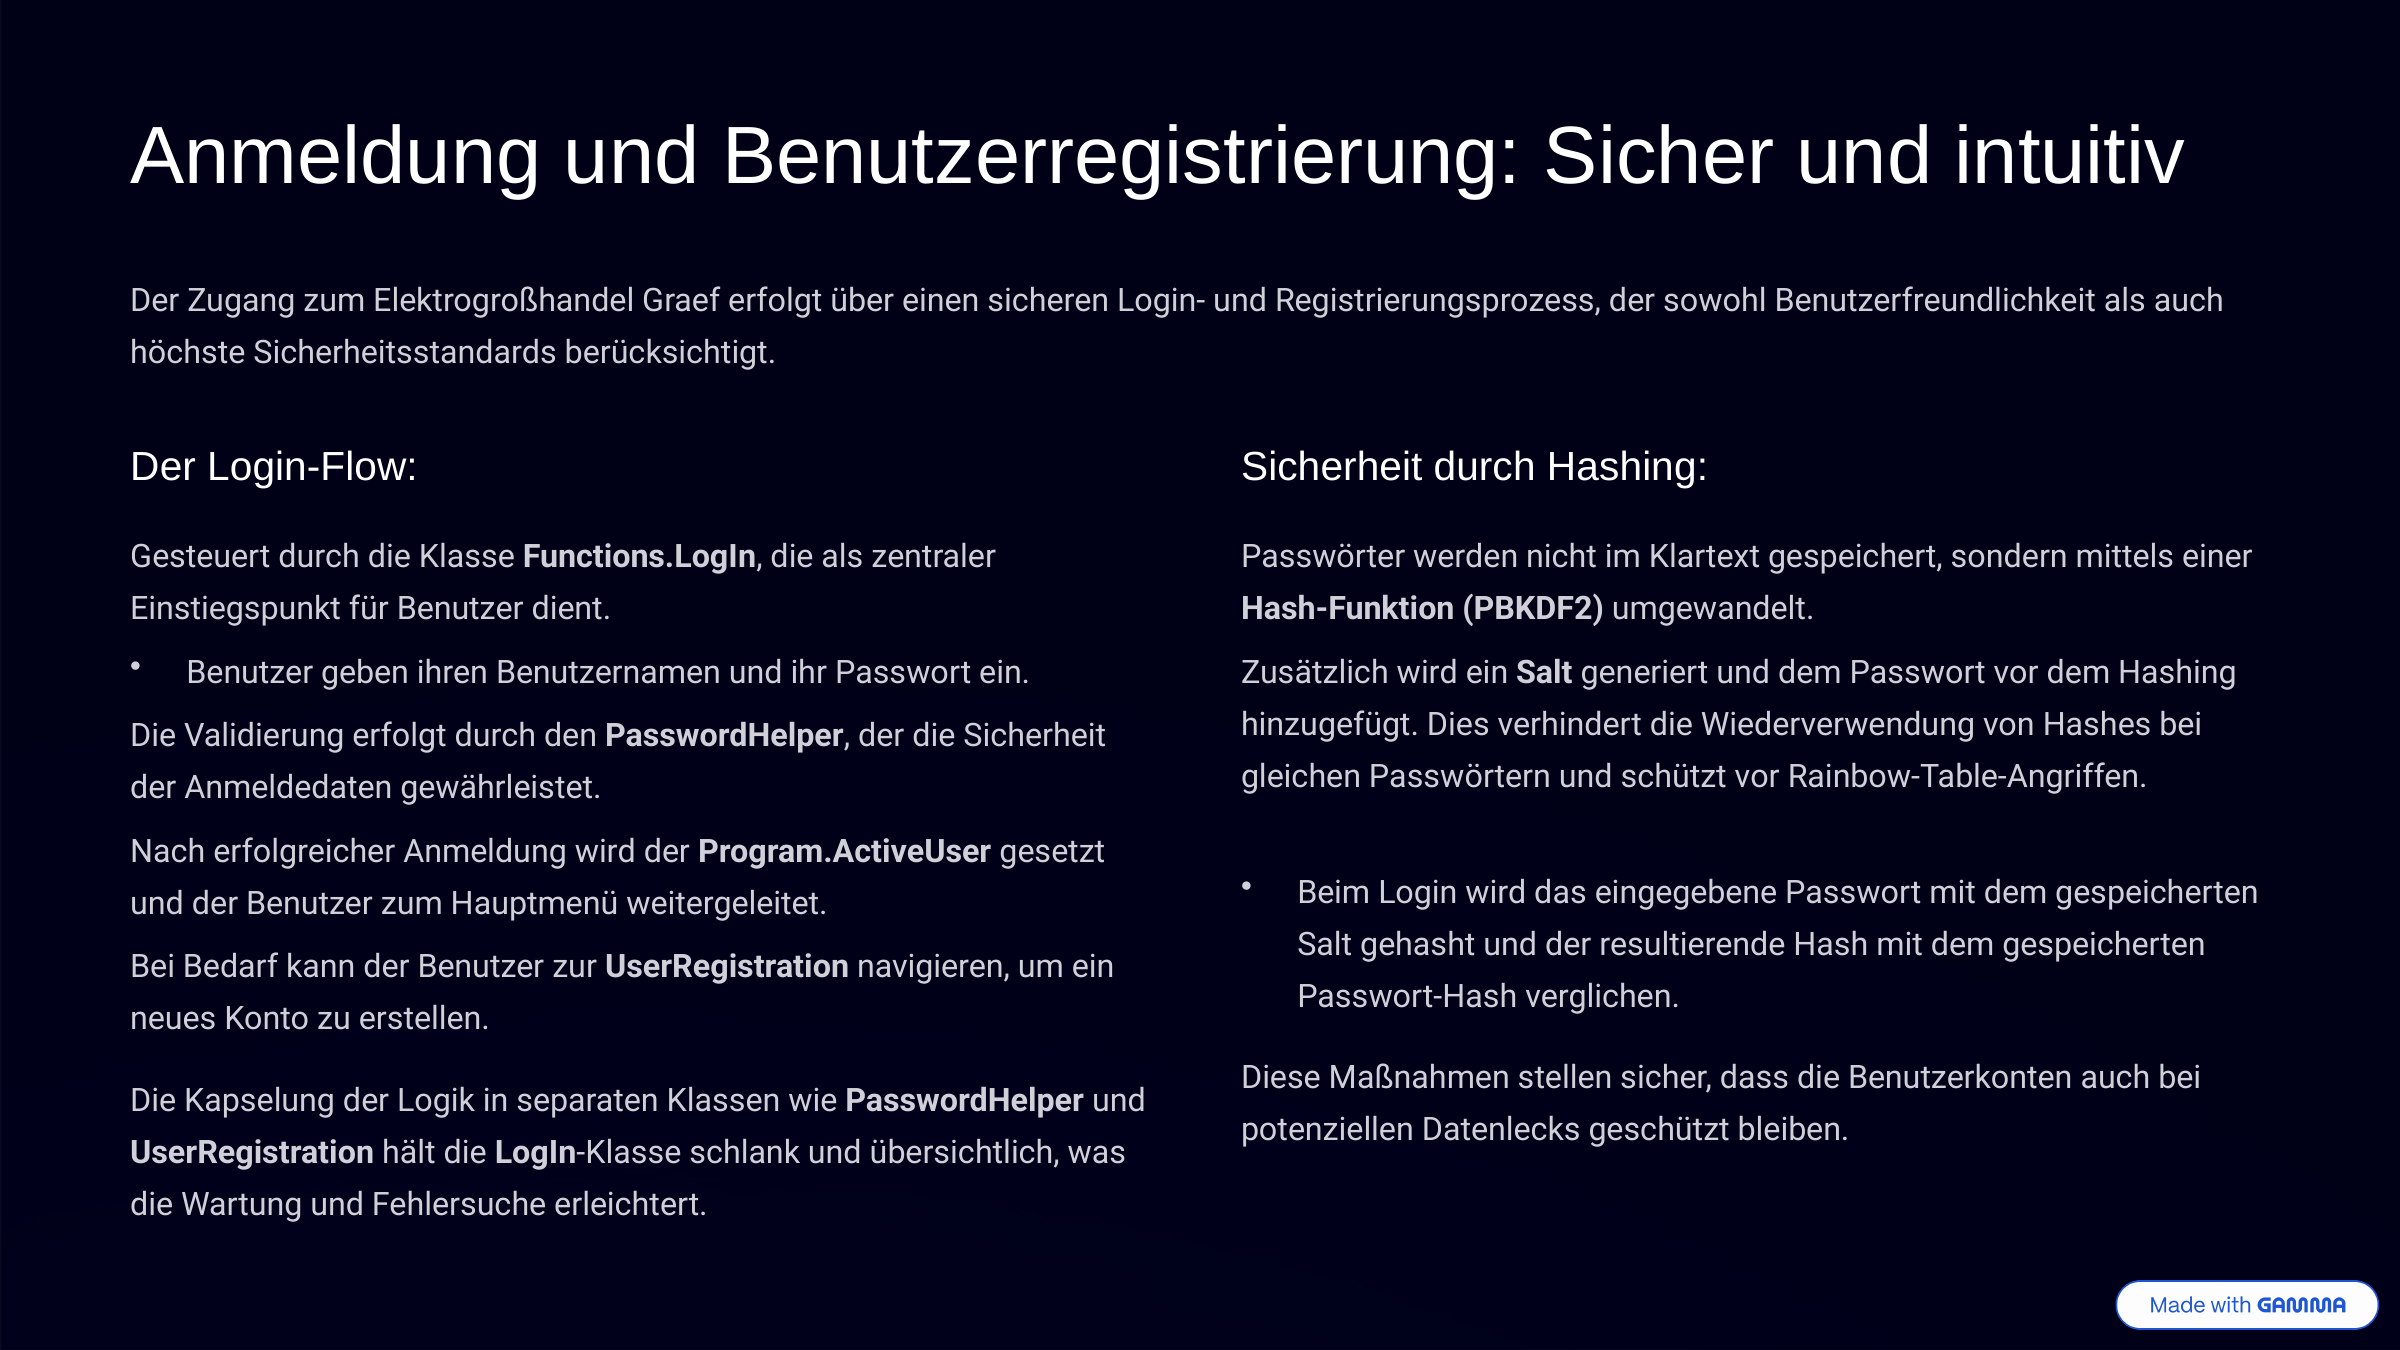

Anmeldung und Benutzerregistrierung: Sicher und intuitiv
Der Zugang zum Elektrogroßhandel Graef erfolgt über einen sicheren Login- und Registrierungsprozess, der sowohl Benutzerfreundlichkeit als auch höchste Sicherheitsstandards berücksichtigt.
Der Login-Flow:
Sicherheit durch Hashing:
Gesteuert durch die Klasse Functions.LogIn, die als zentraler Einstiegspunkt für Benutzer dient.
Passwörter werden nicht im Klartext gespeichert, sondern mittels einer Hash-Funktion (PBKDF2) umgewandelt.
Benutzer geben ihren Benutzernamen und ihr Passwort ein.
Zusätzlich wird ein Salt generiert und dem Passwort vor dem Hashing hinzugefügt. Dies verhindert die Wiederverwendung von Hashes bei gleichen Passwörtern und schützt vor Rainbow-Table-Angriffen.
Die Validierung erfolgt durch den PasswordHelper, der die Sicherheit der Anmeldedaten gewährleistet.
Nach erfolgreicher Anmeldung wird der Program.ActiveUser gesetzt und der Benutzer zum Hauptmenü weitergeleitet.
Beim Login wird das eingegebene Passwort mit dem gespeicherten Salt gehasht und der resultierende Hash mit dem gespeicherten Passwort-Hash verglichen.
Bei Bedarf kann der Benutzer zur UserRegistration navigieren, um ein neues Konto zu erstellen.
Diese Maßnahmen stellen sicher, dass die Benutzerkonten auch bei potenziellen Datenlecks geschützt bleiben.
Die Kapselung der Logik in separaten Klassen wie PasswordHelper und UserRegistration hält die LogIn-Klasse schlank und übersichtlich, was die Wartung und Fehlersuche erleichtert.